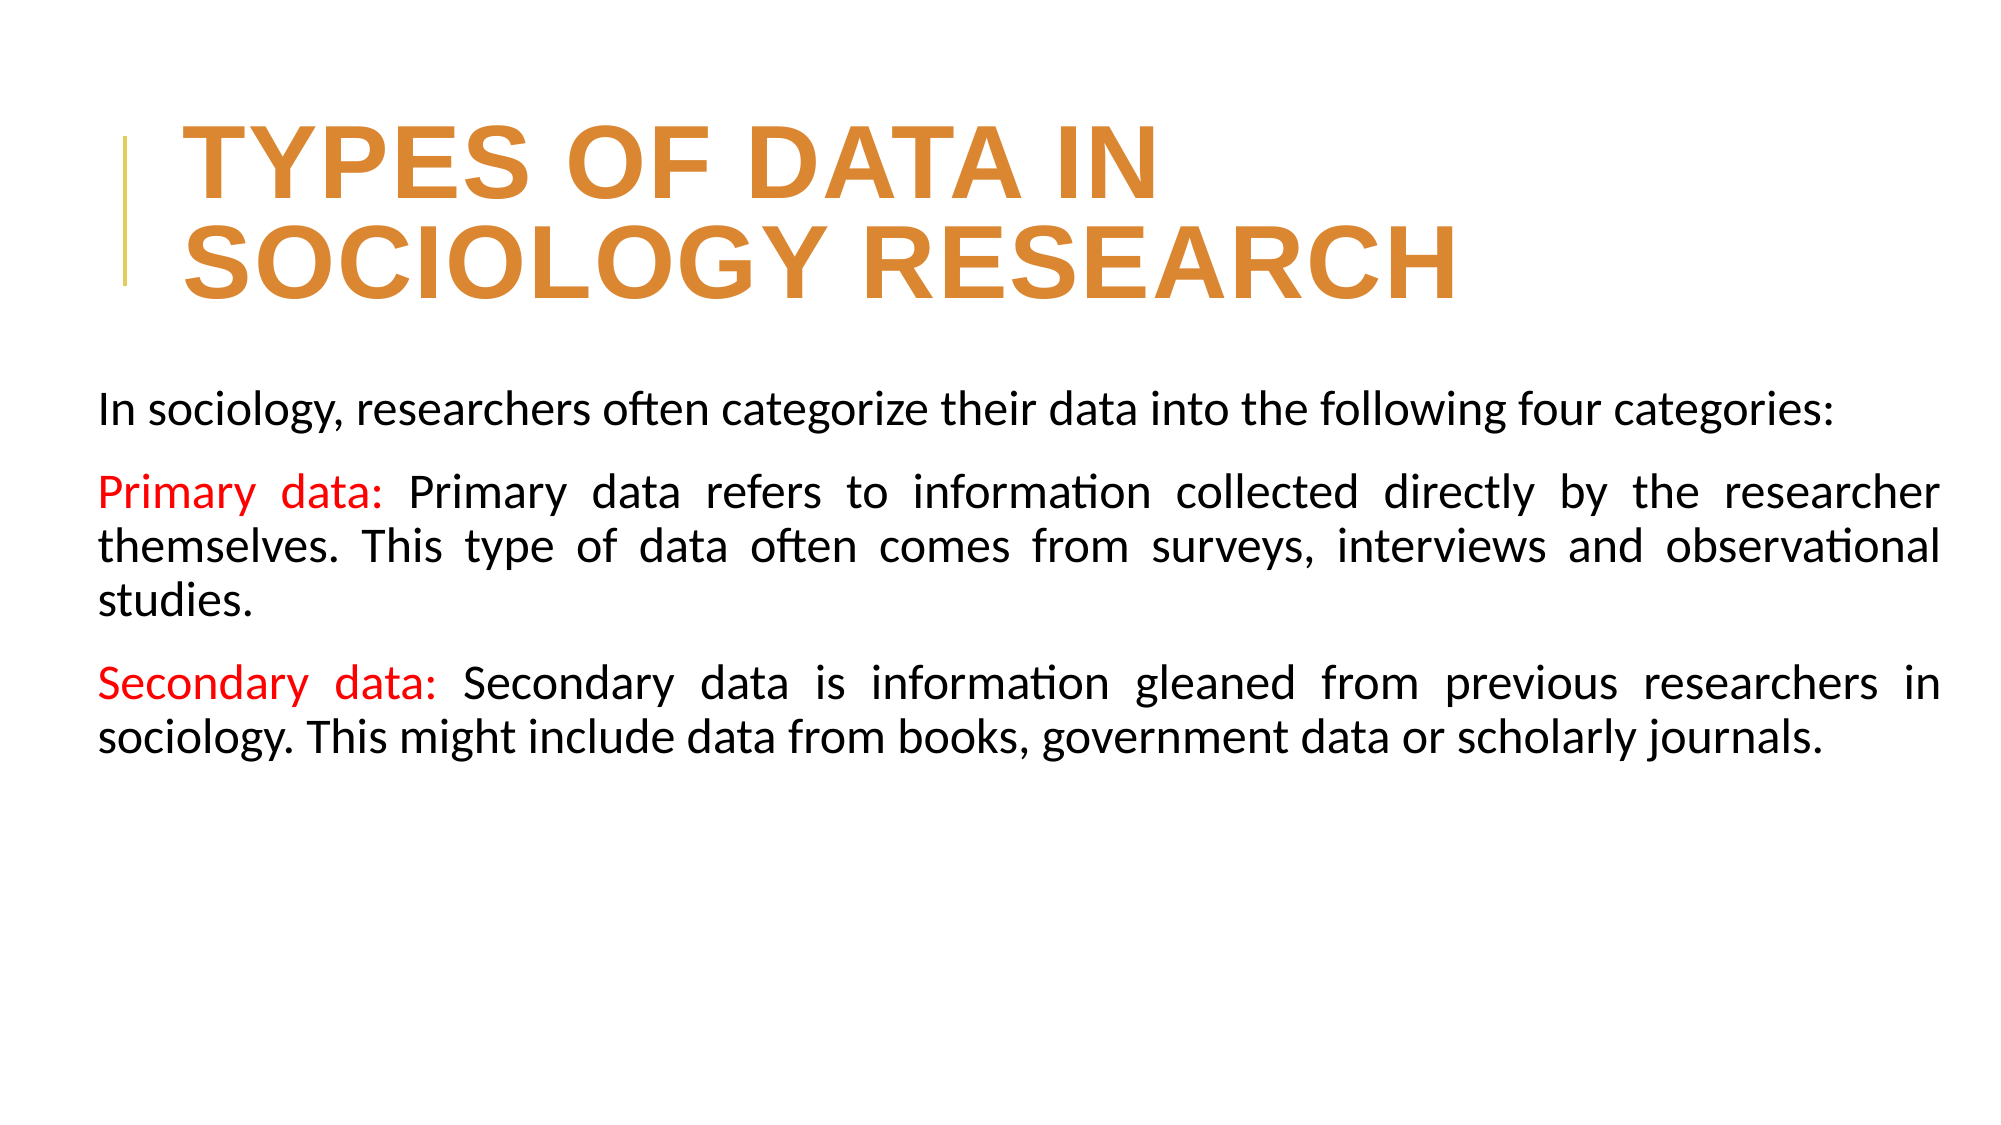

# Types of data in sociology research
In sociology, researchers often categorize their data into the following four categories:
Primary data: Primary data refers to information collected directly by the researcher themselves. This type of data often comes from surveys, interviews and observational studies.
Secondary data: Secondary data is information gleaned from previous researchers in sociology. This might include data from books, government data or scholarly journals.